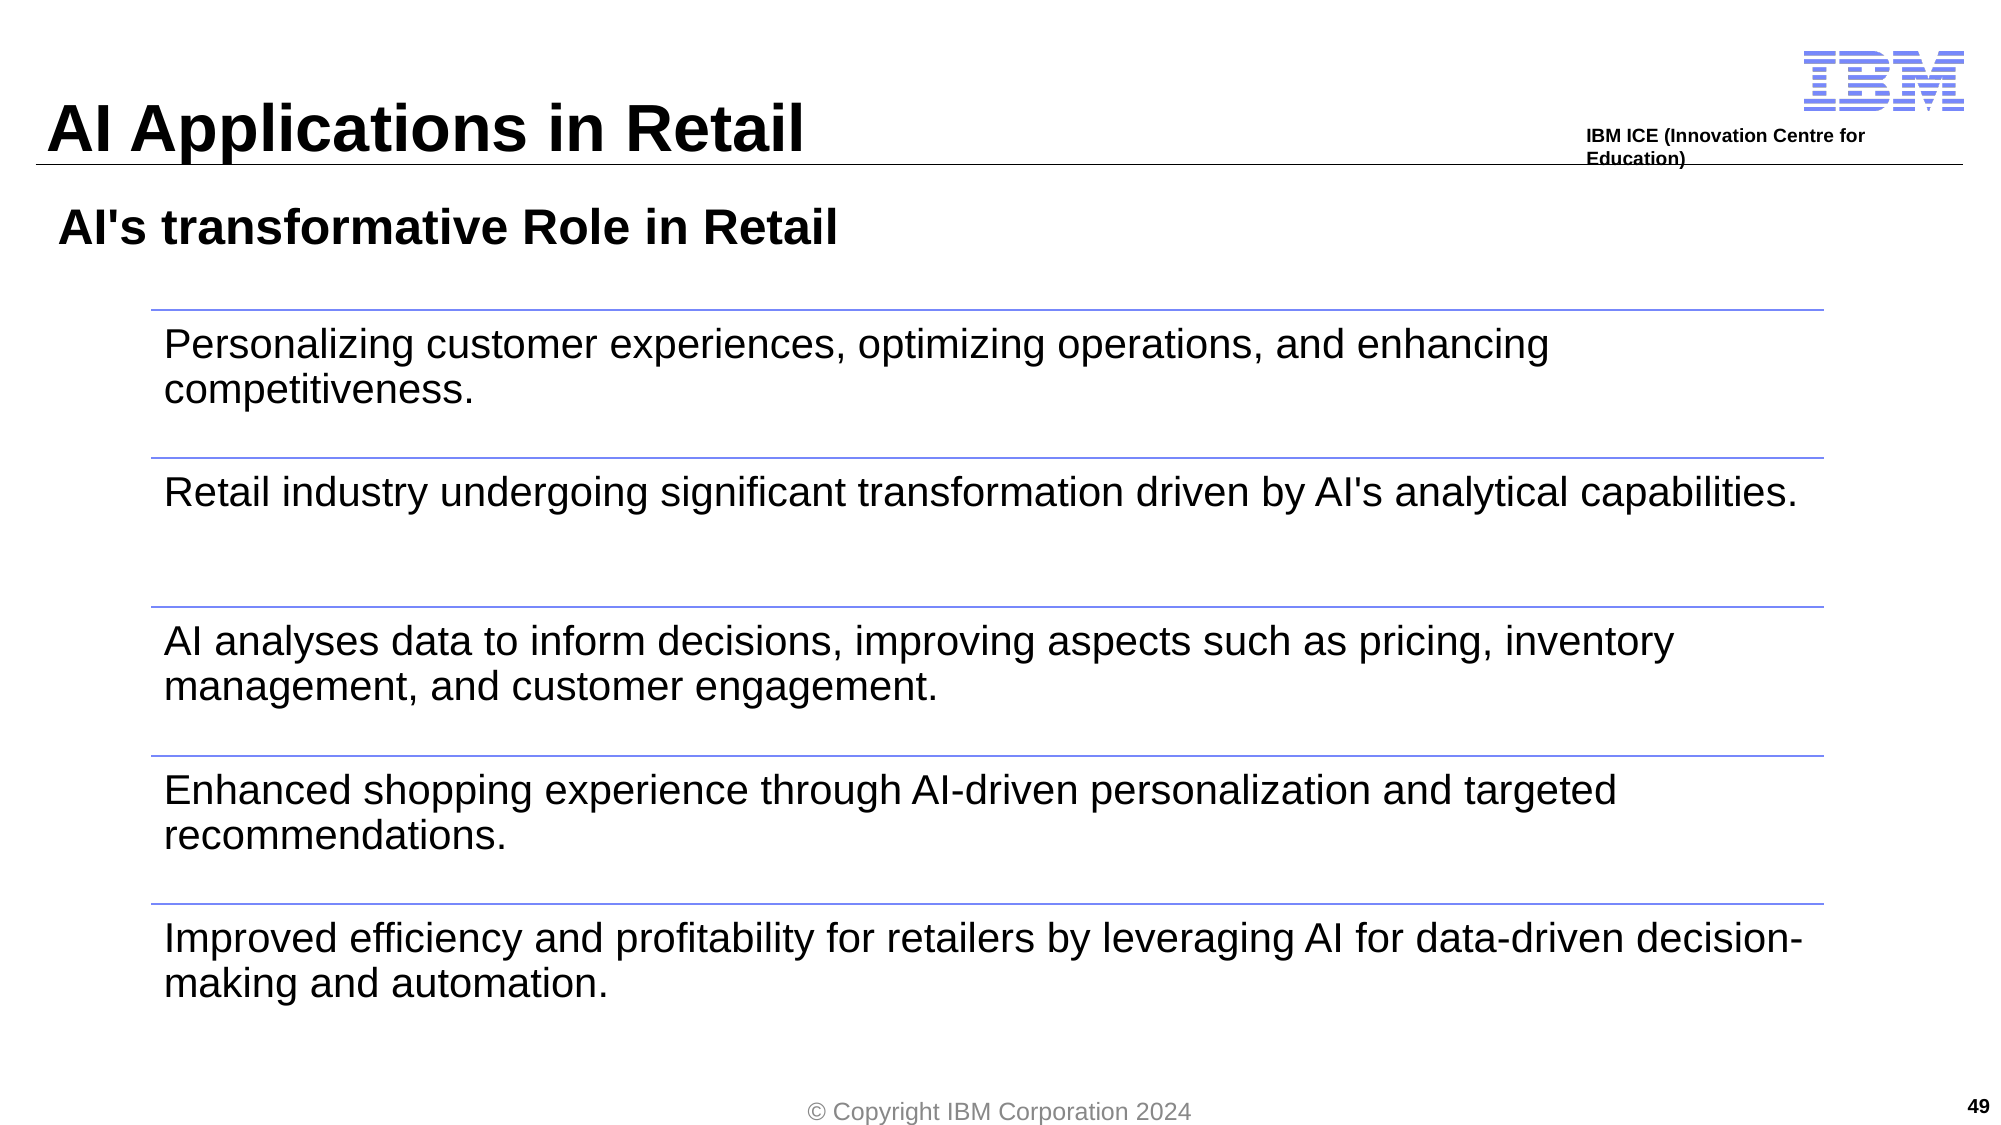

# AI Applications in Retail
AI's transformative Role in Retail

Personalizing customer experiences, optimizing operations, and enhancing competitiveness.

Retail industry undergoing significant transformation driven by AI's analytical capabilities.

AI analyses data to inform decisions, improving aspects such as pricing, inventory management, and customer engagement.

Enhanced shopping experience through AI-driven personalization and targeted recommendations.

Improved efficiency and profitability for retailers by leveraging AI for data-driven decision-making and automation.
49
© Copyright IBM Corporation 2024